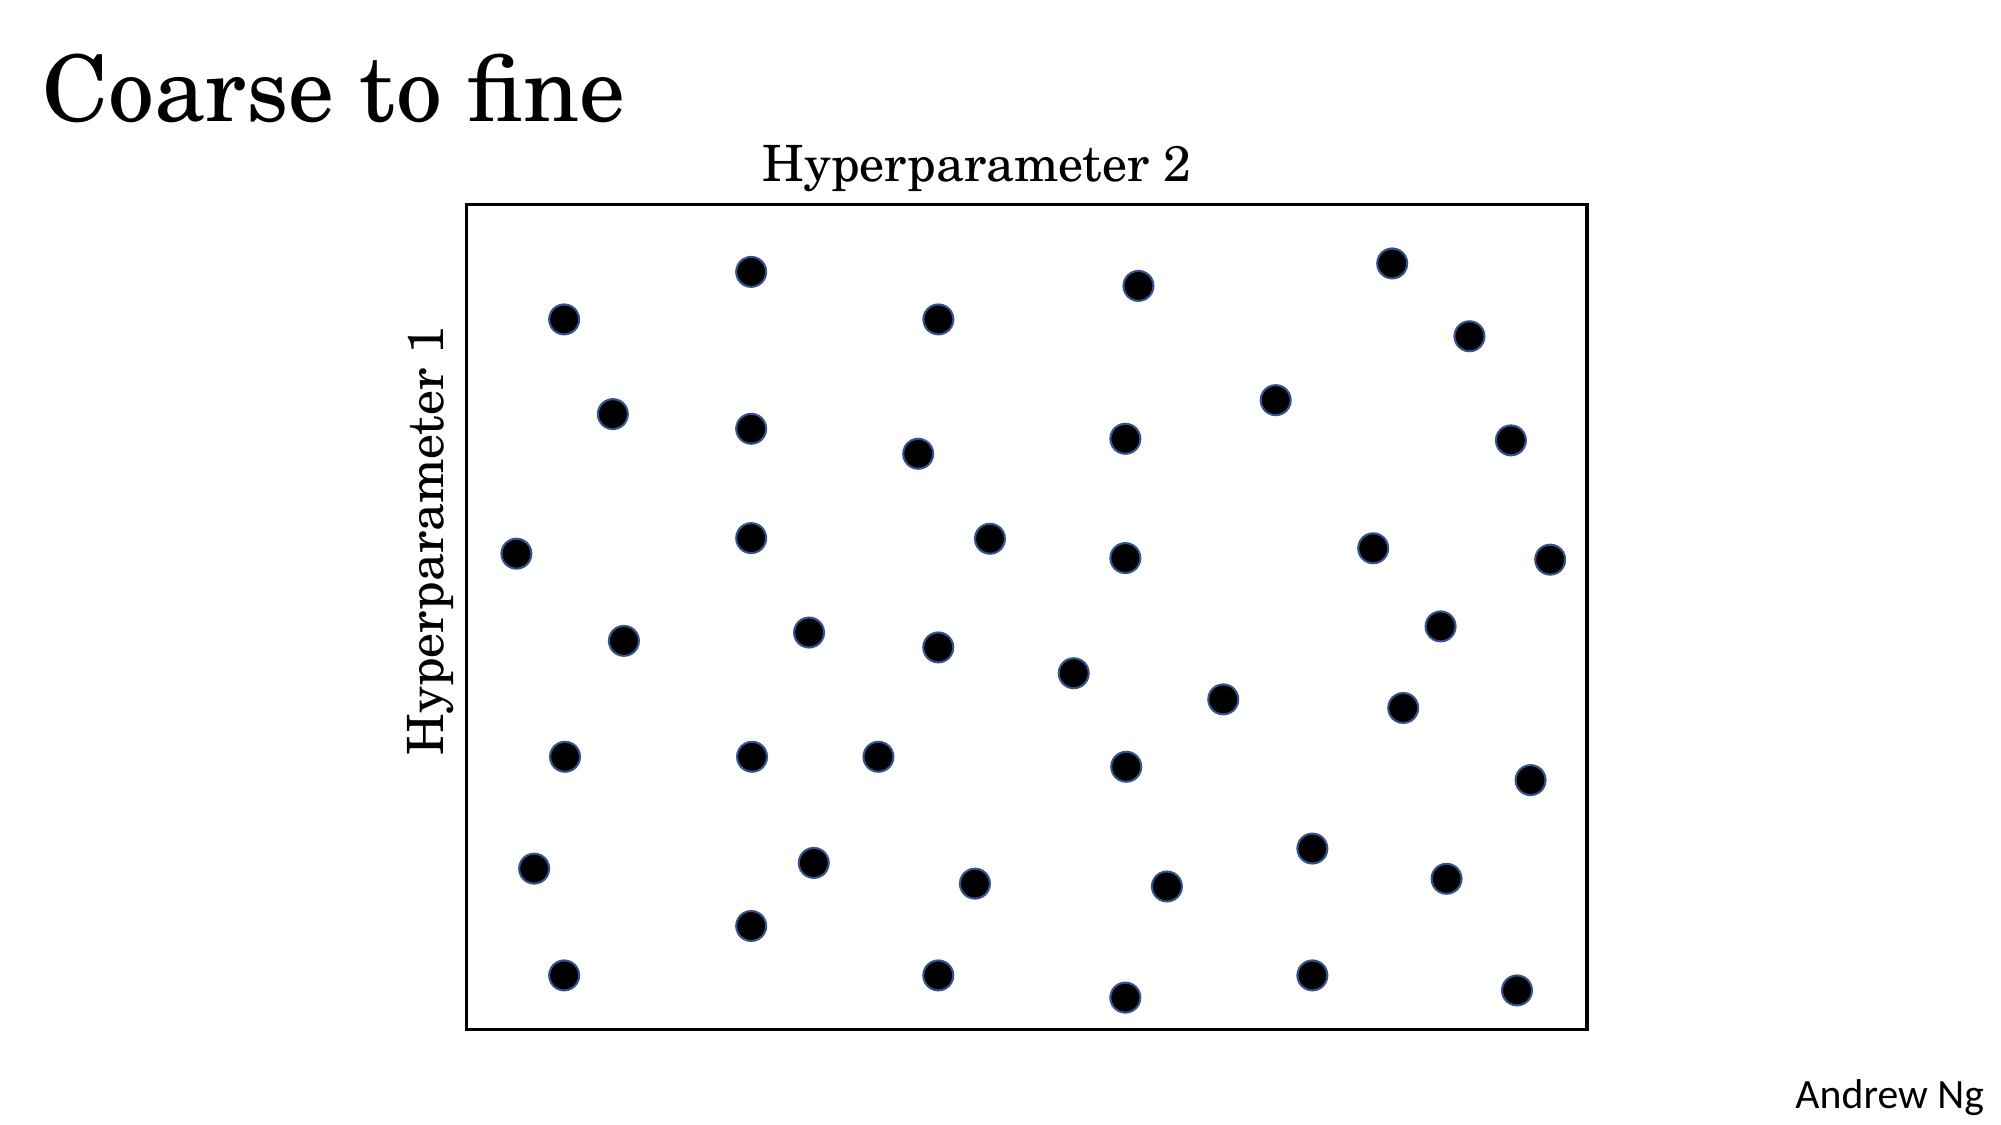

# Coarse to fine
Hyperparameter 2

Hyperparameter 1